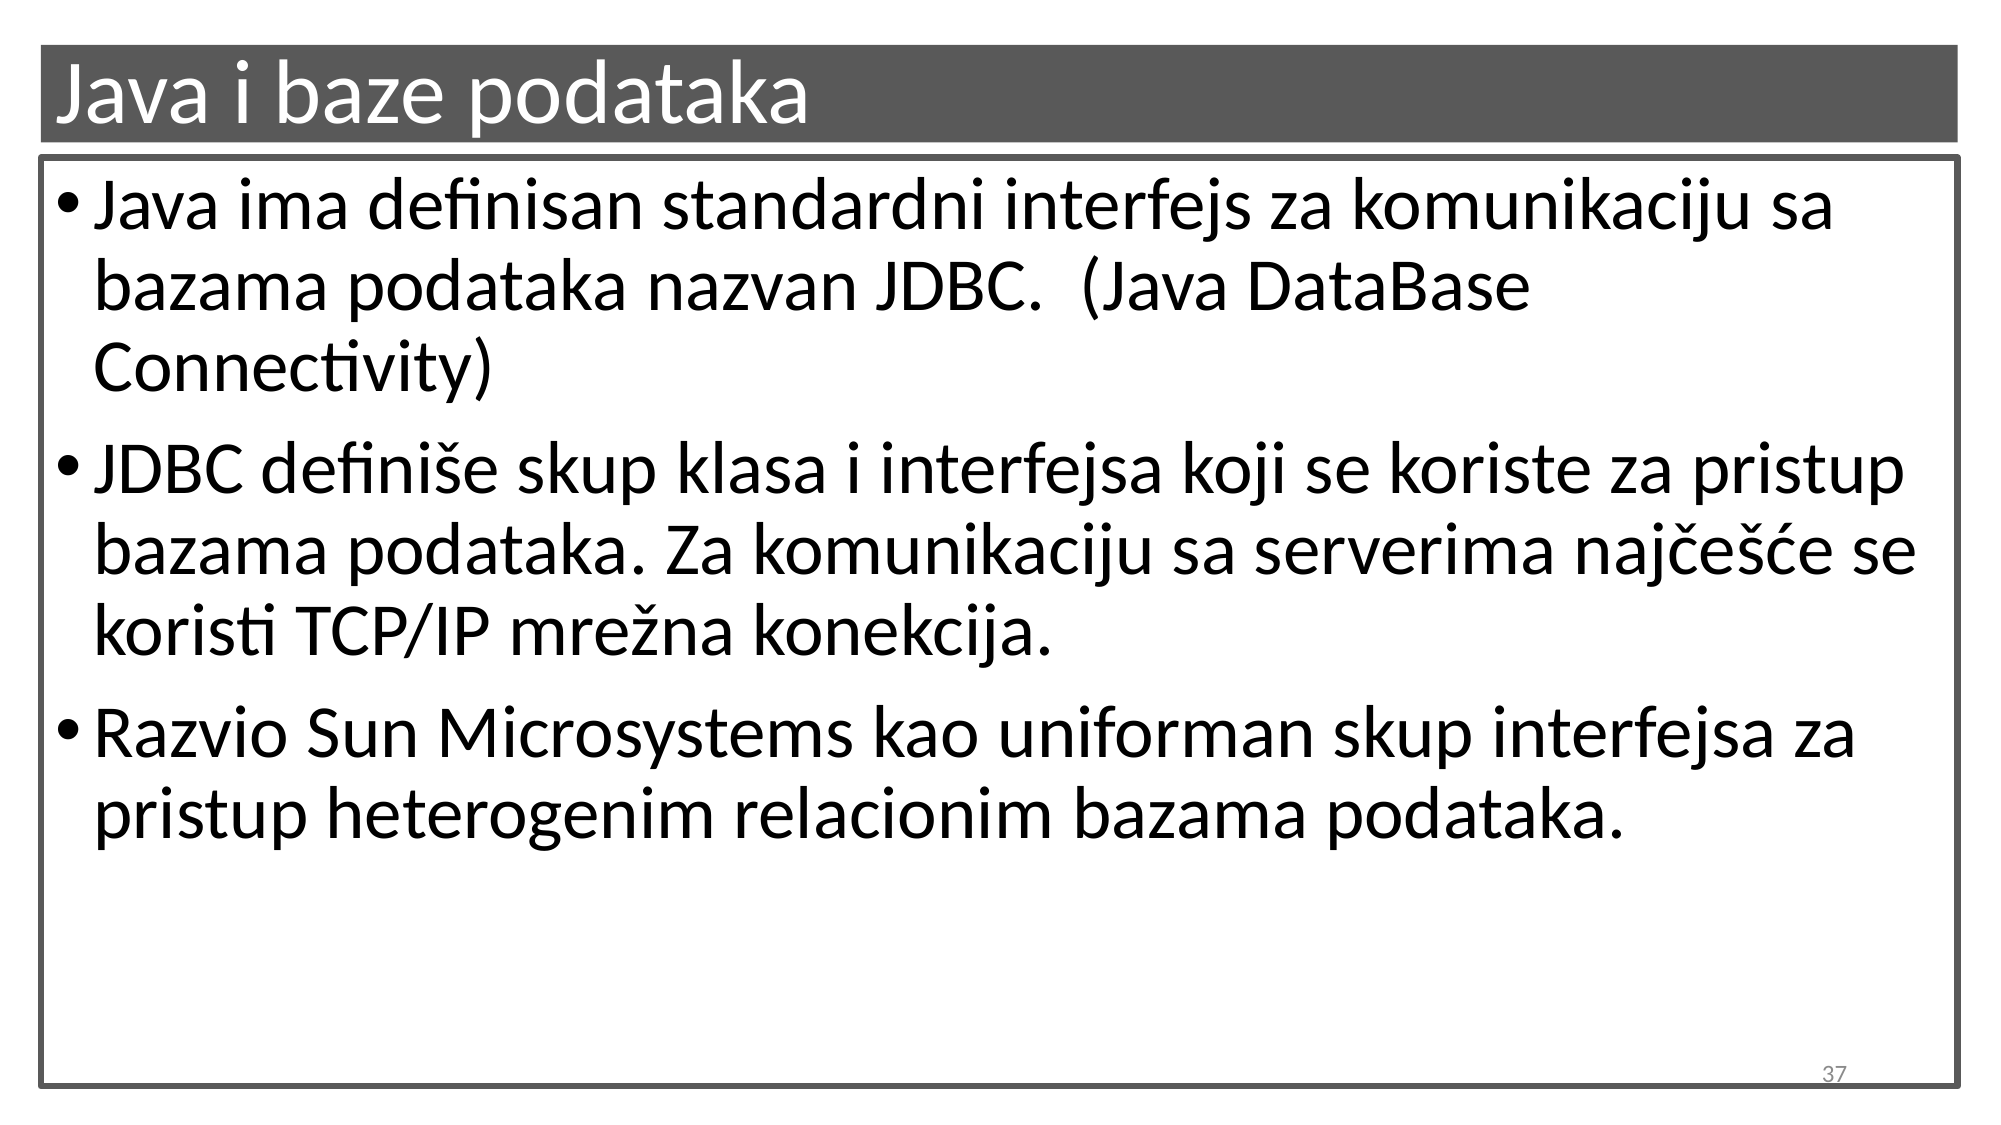

# Java i baze podataka
Java ima definisan standardni interfejs za komunikaciju sa bazama podataka nazvan JDBC.  (Java DataBase Connectivity)
JDBC definiše skup klasa i interfejsa koji se koriste za pristup bazama podataka. Za komunikaciju sa serverima najčešće se koristi TCP/IP mrežna konekcija.
Razvio Sun Microsystems kao uniforman skup interfejsa za pristup heterogenim relacionim bazama podataka.
37